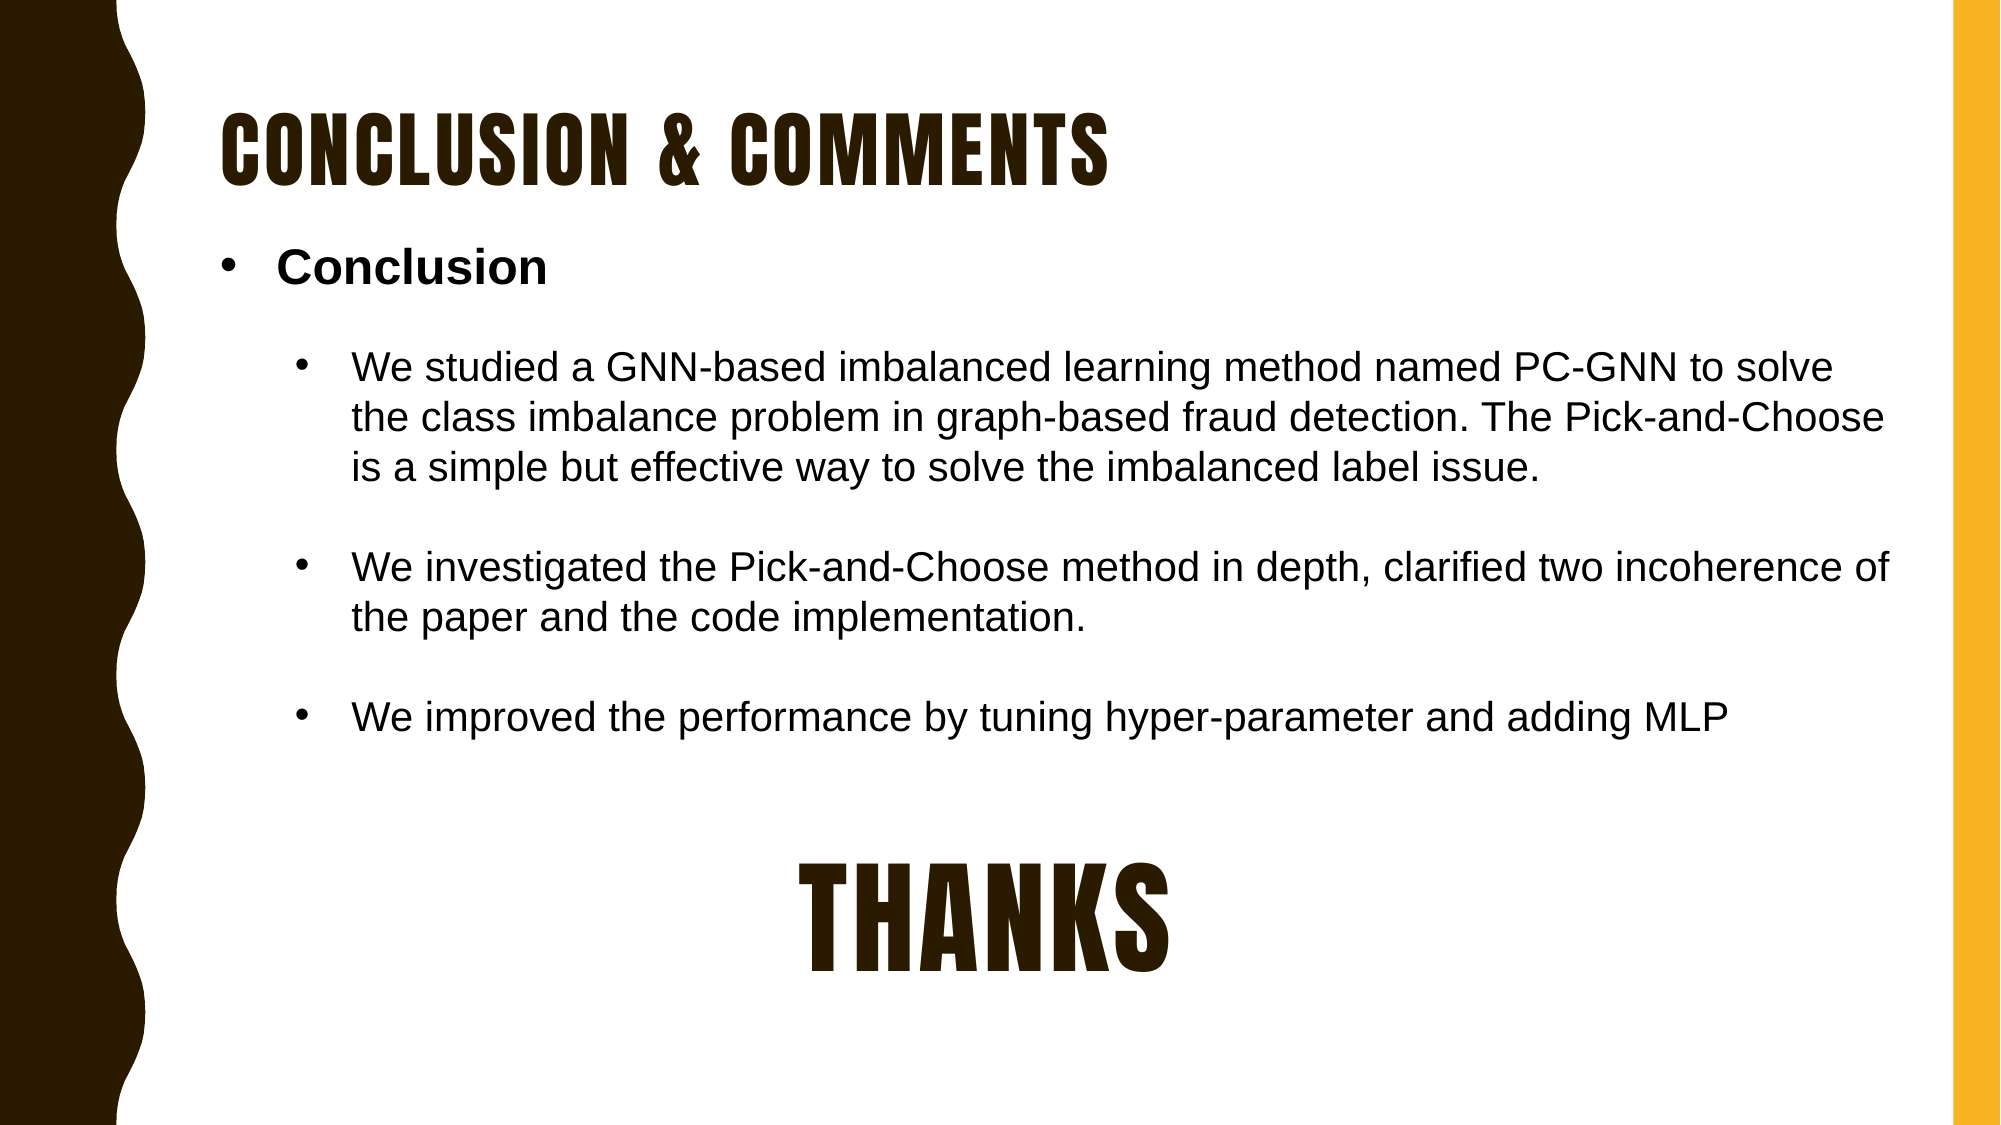

Conclusion & comments

Conclusion

We studied a GNN-based imbalanced learning method named PC-GNN to solve the class imbalance problem in graph-based fraud detection. The Pick-and-Choose is a simple but effective way to solve the imbalanced label issue.

We investigated the Pick-and-Choose method in depth, clarified two incoherence of the paper and the code implementation.

We improved the performance by tuning hyper-parameter and adding MLP

Thanks